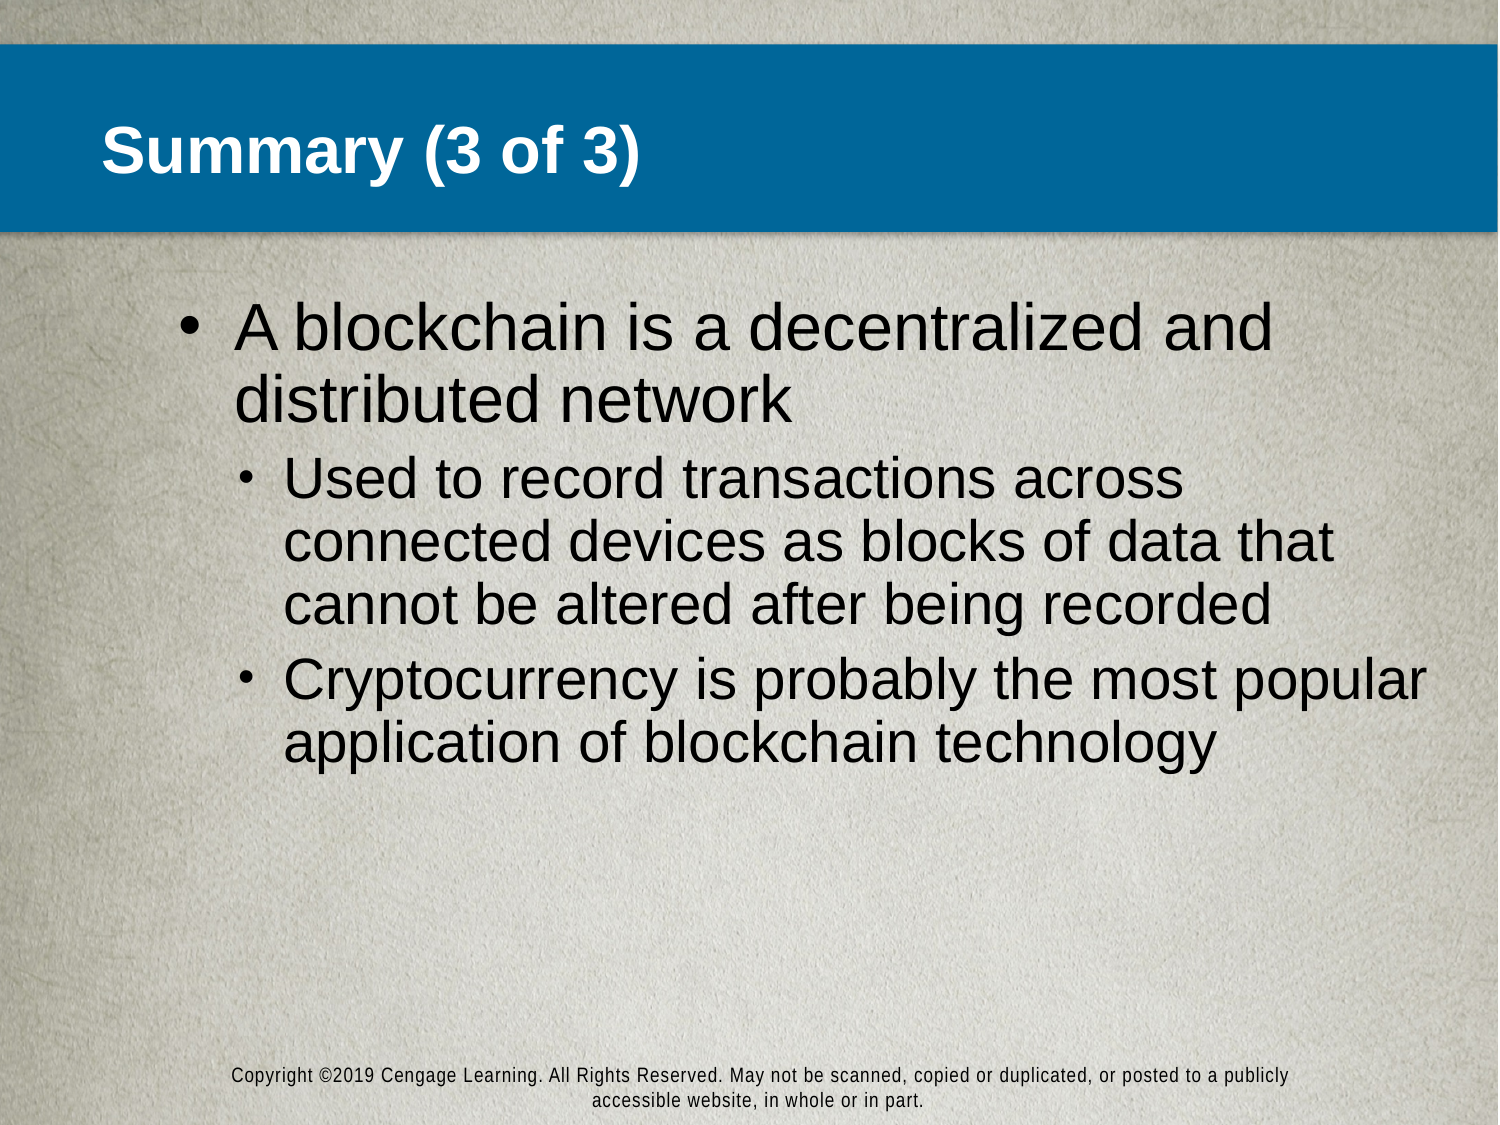

# Summary (3 of 3)
A blockchain is a decentralized and distributed network
Used to record transactions across connected devices as blocks of data that cannot be altered after being recorded
Cryptocurrency is probably the most popular application of blockchain technology